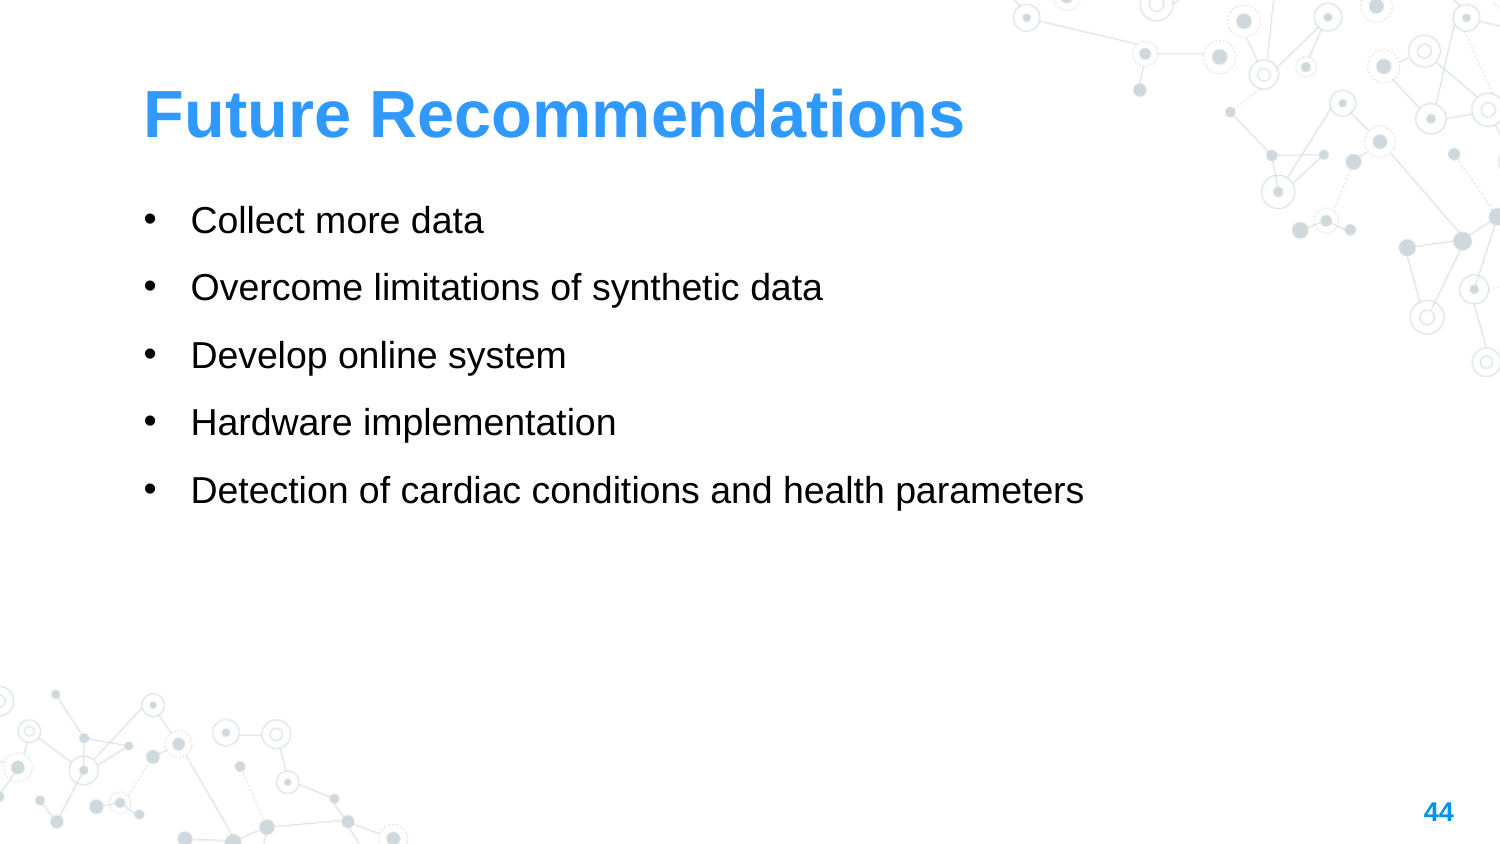

# Future Recommendations
Collect more data
Overcome limitations of synthetic data
Develop online system
Hardware implementation
Detection of cardiac conditions and health parameters
44